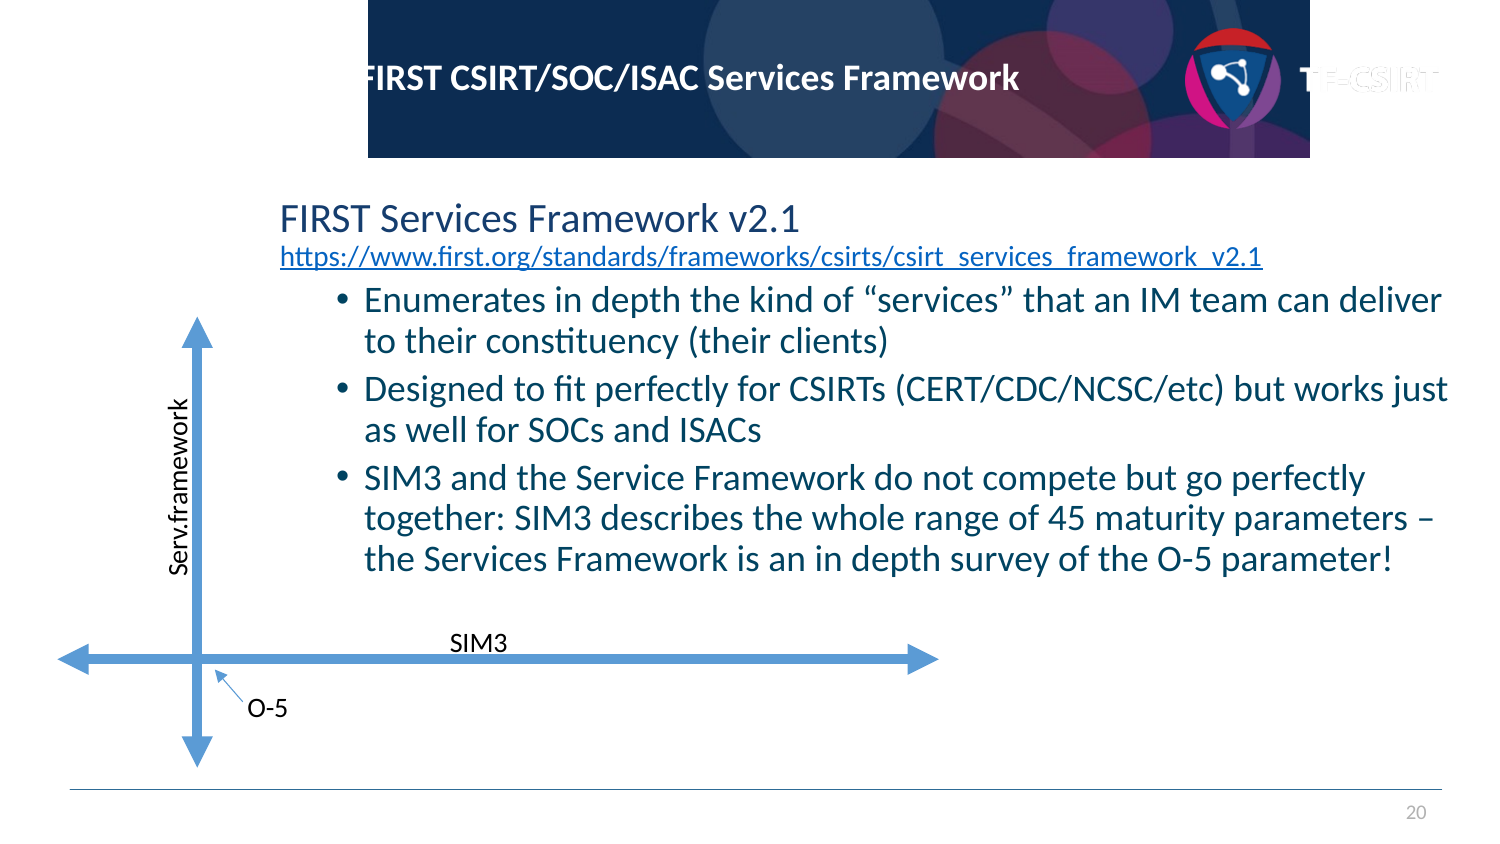

# Starting point #4 : FIRST CSIRT/SOC/ISAC Services Framework
FIRST Services Framework v2.1
https://www.first.org/standards/frameworks/csirts/csirt_services_framework_v2.1
Enumerates in depth the kind of “services” that an IM team can deliver to their constituency (their clients)
Designed to fit perfectly for CSIRTs (CERT/CDC/NCSC/etc) but works just as well for SOCs and ISACs
SIM3 and the Service Framework do not compete but go perfectly together: SIM3 describes the whole range of 45 maturity parameters – the Services Framework is an in depth survey of the O-5 parameter!
Serv.framework
SIM3
O-5
20